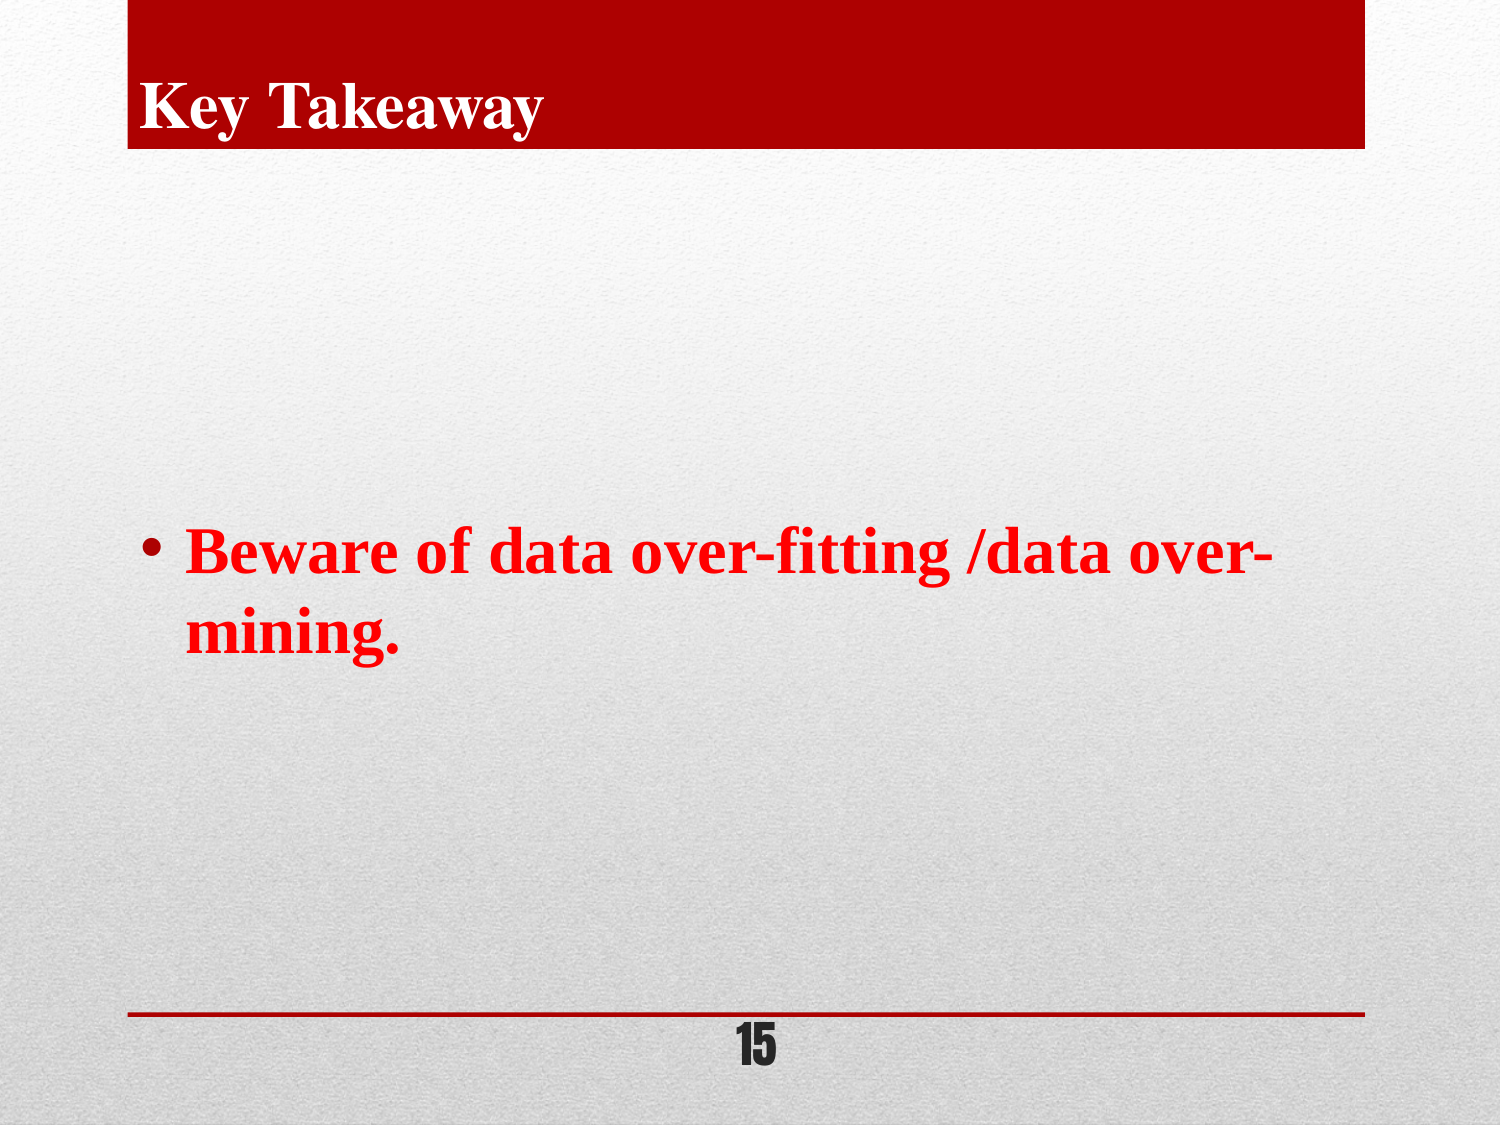

# Key Takeaway
Beware of data over-fitting /data over-mining.
15